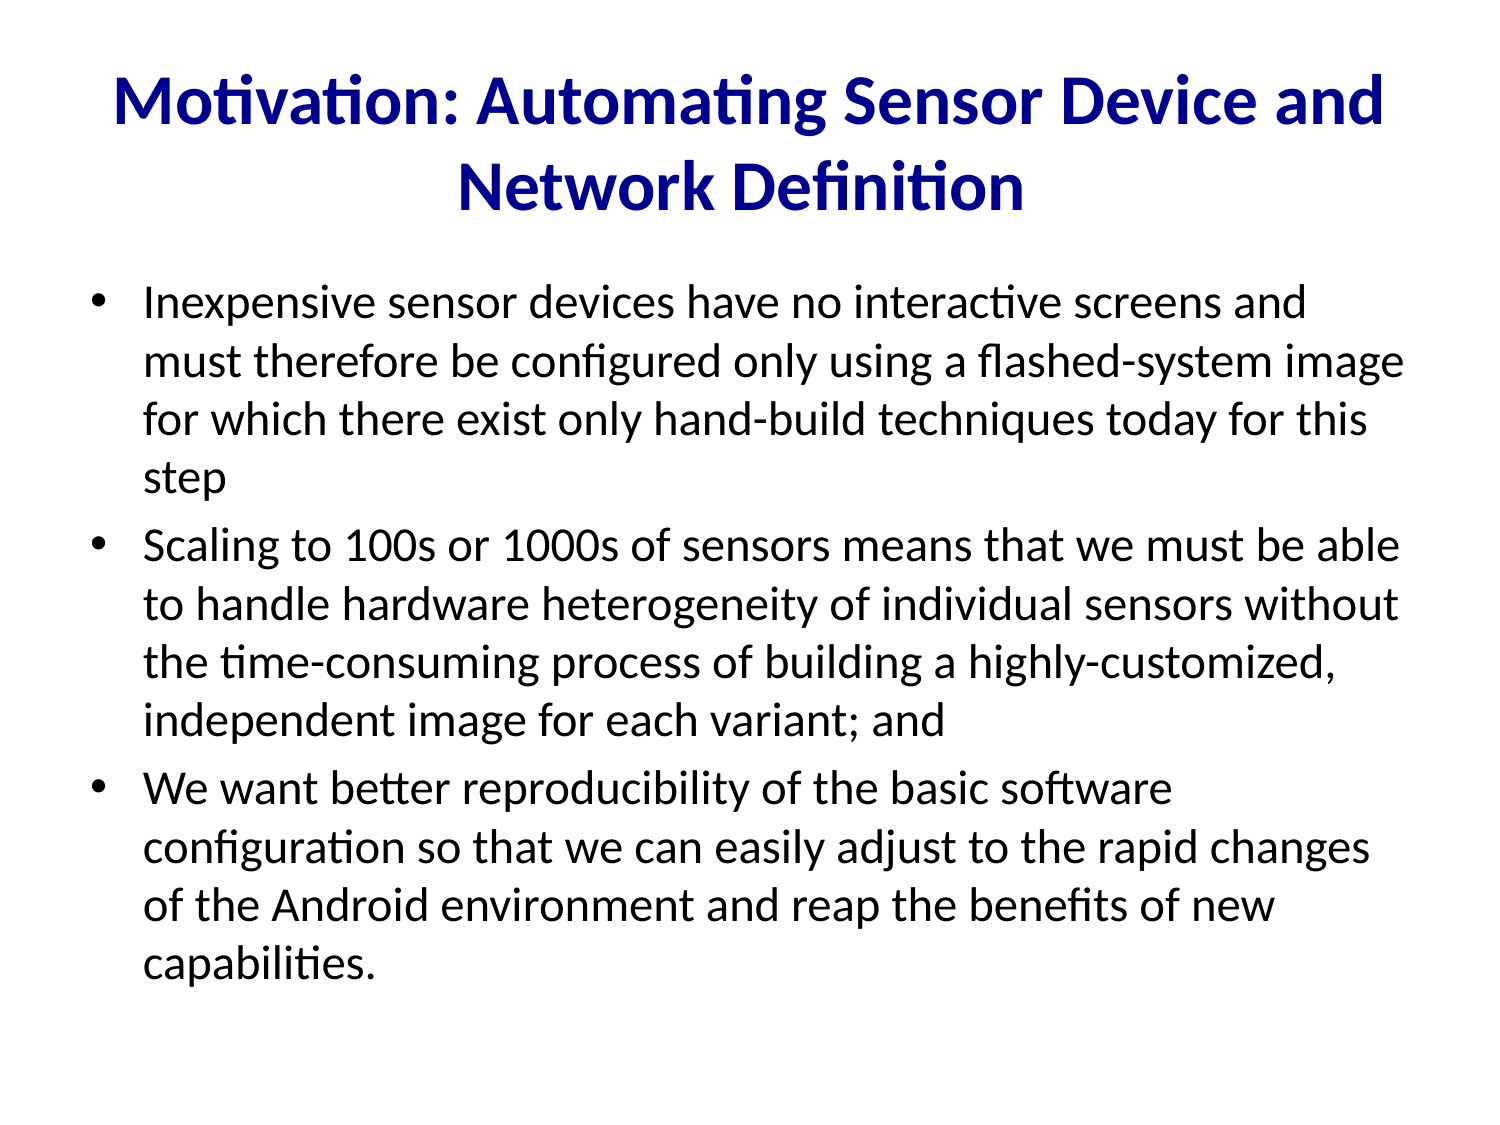

# Motivation: Automating Sensor Device and Network Definition
Inexpensive sensor devices have no interactive screens and must therefore be configured only using a flashed-system image for which there exist only hand-build techniques today for this step
Scaling to 100s or 1000s of sensors means that we must be able to handle hardware heterogeneity of individual sensors without the time-consuming process of building a highly-customized, independent image for each variant; and
We want better reproducibility of the basic software configuration so that we can easily adjust to the rapid changes of the Android environment and reap the benefits of new capabilities.